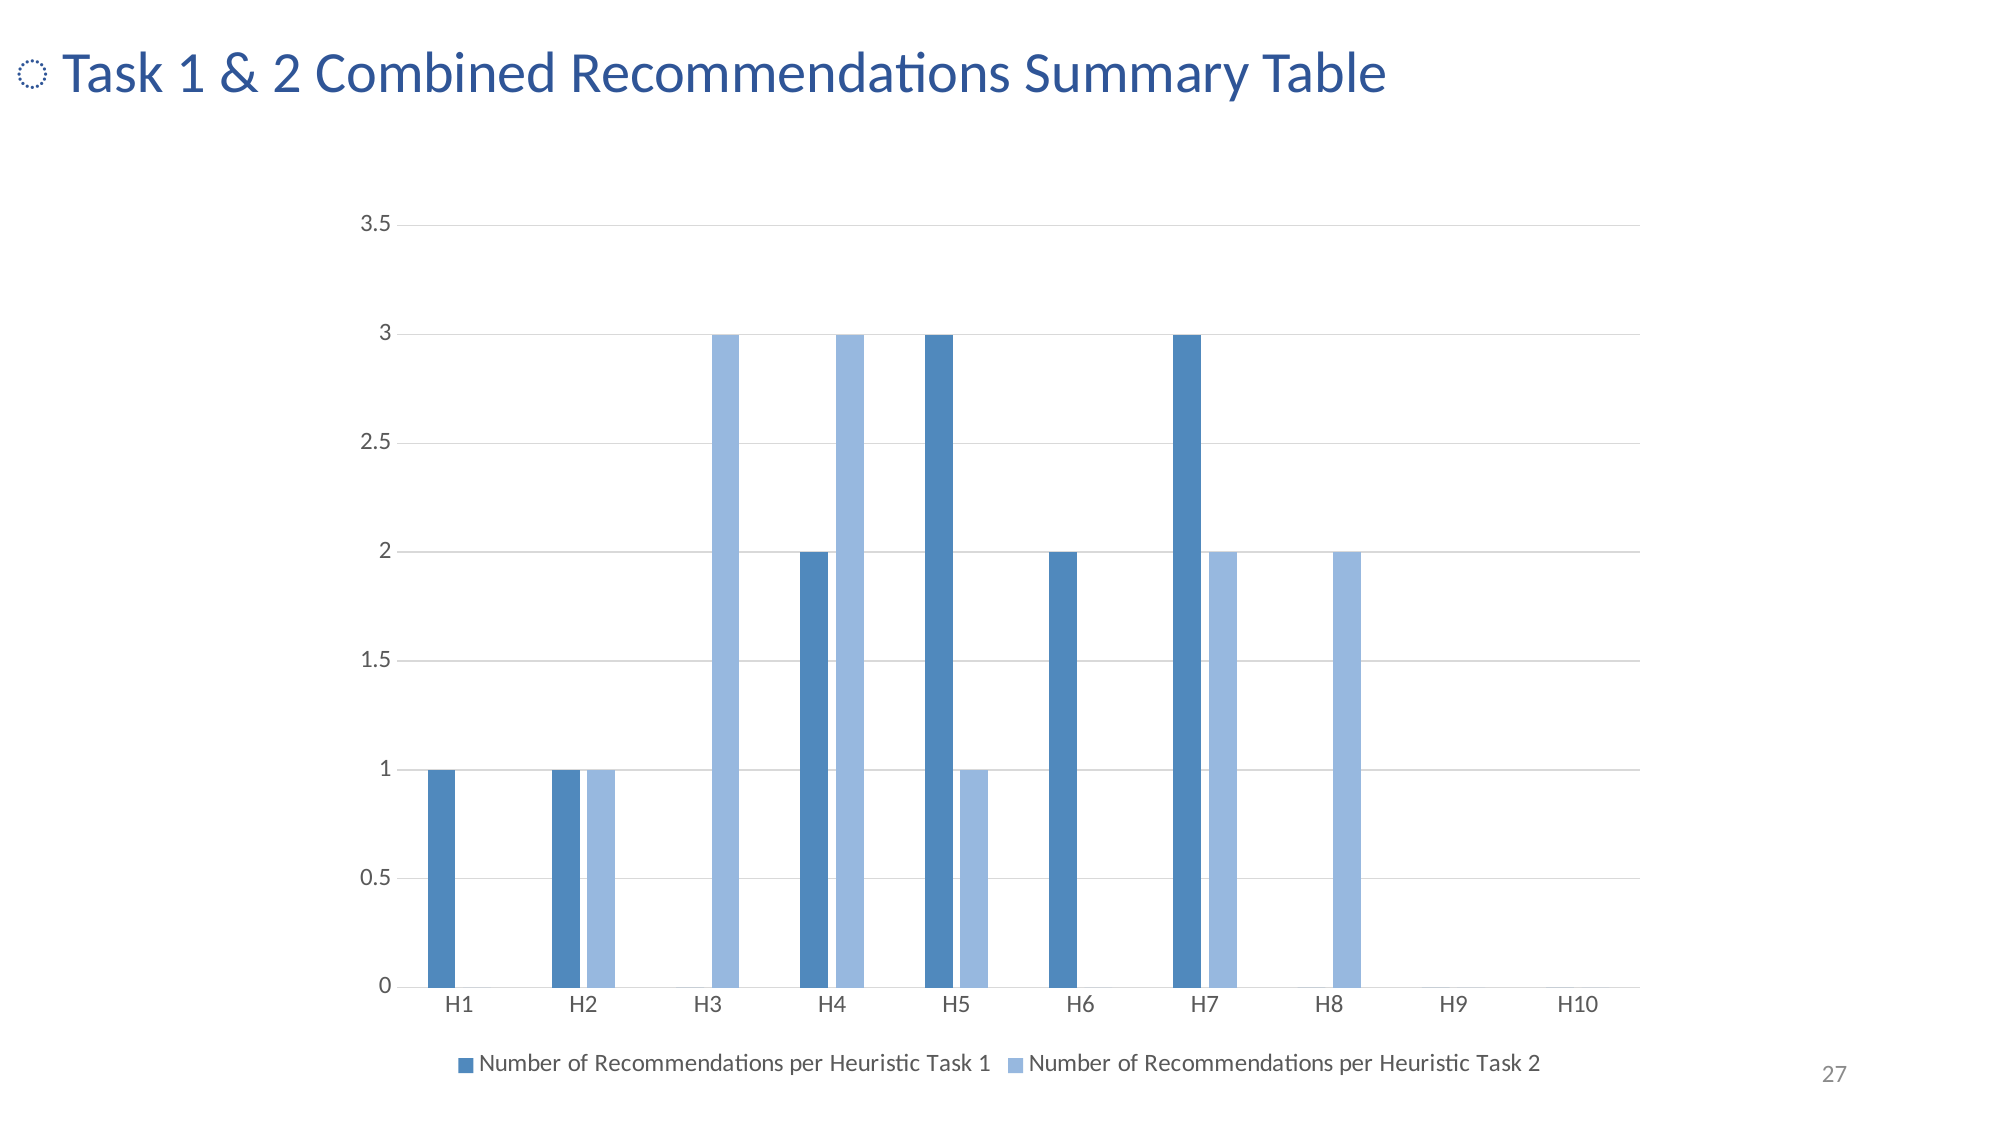

# ◌ Task 1 & 2 Combined Recommendations Summary Table

### Chart

| Category | Number of Recommendations per Heuristic Task 1 | Number of Recommendations per Heuristic Task 2 |
|---|---|---|
| H1 | 1.0 | 0.0 |
| H2 | 1.0 | 1.0 |
| H3 | 0.0 | 3.0 |
| H4 | 2.0 | 3.0 |
| H5 | 3.0 | 1.0 |
| H6 | 2.0 | 0.0 |
| H7 | 3.0 | 2.0 |
| H8 | 0.0 | 2.0 |
| H9 | 0.0 | 0.0 |
| H10 | 0.0 | 0.0 |
27